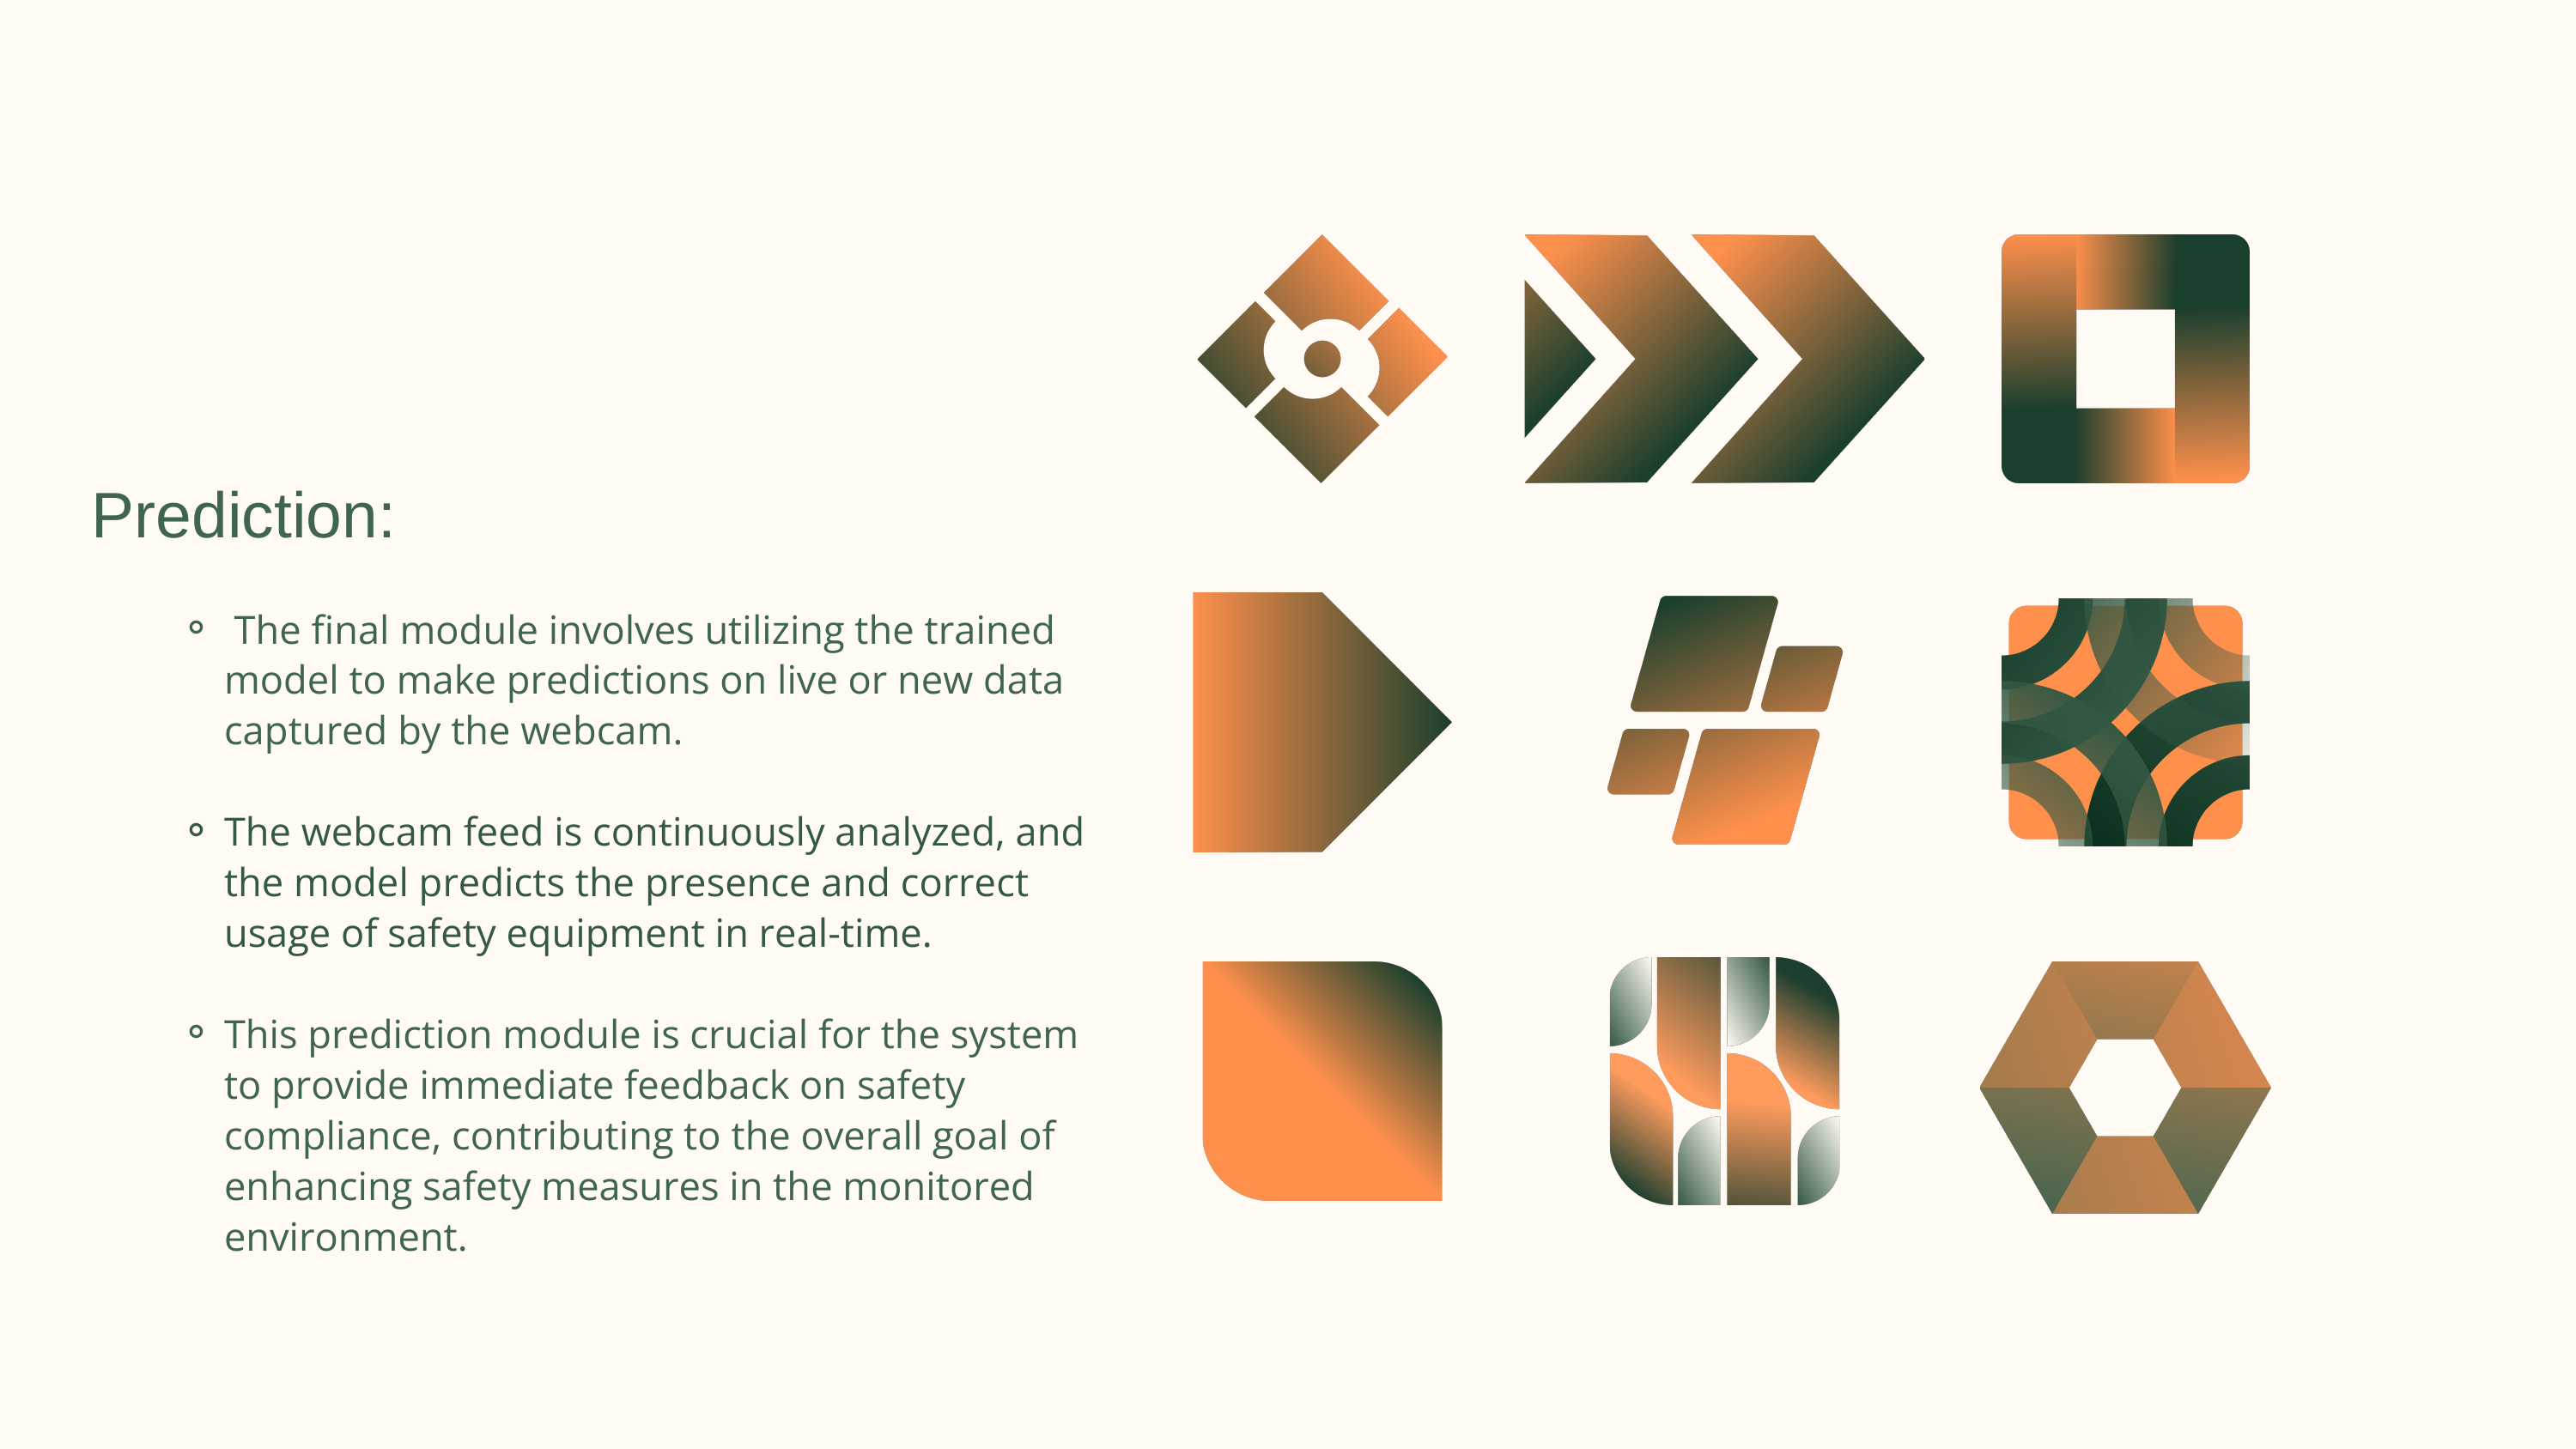

Prediction:

 The final module involves utilizing the trained model to make predictions on live or new data captured by the webcam.

The webcam feed is continuously analyzed, and the model predicts the presence and correct usage of safety equipment in real-time.

This prediction module is crucial for the system to provide immediate feedback on safety compliance, contributing to the overall goal of enhancing safety measures in the monitored environment.